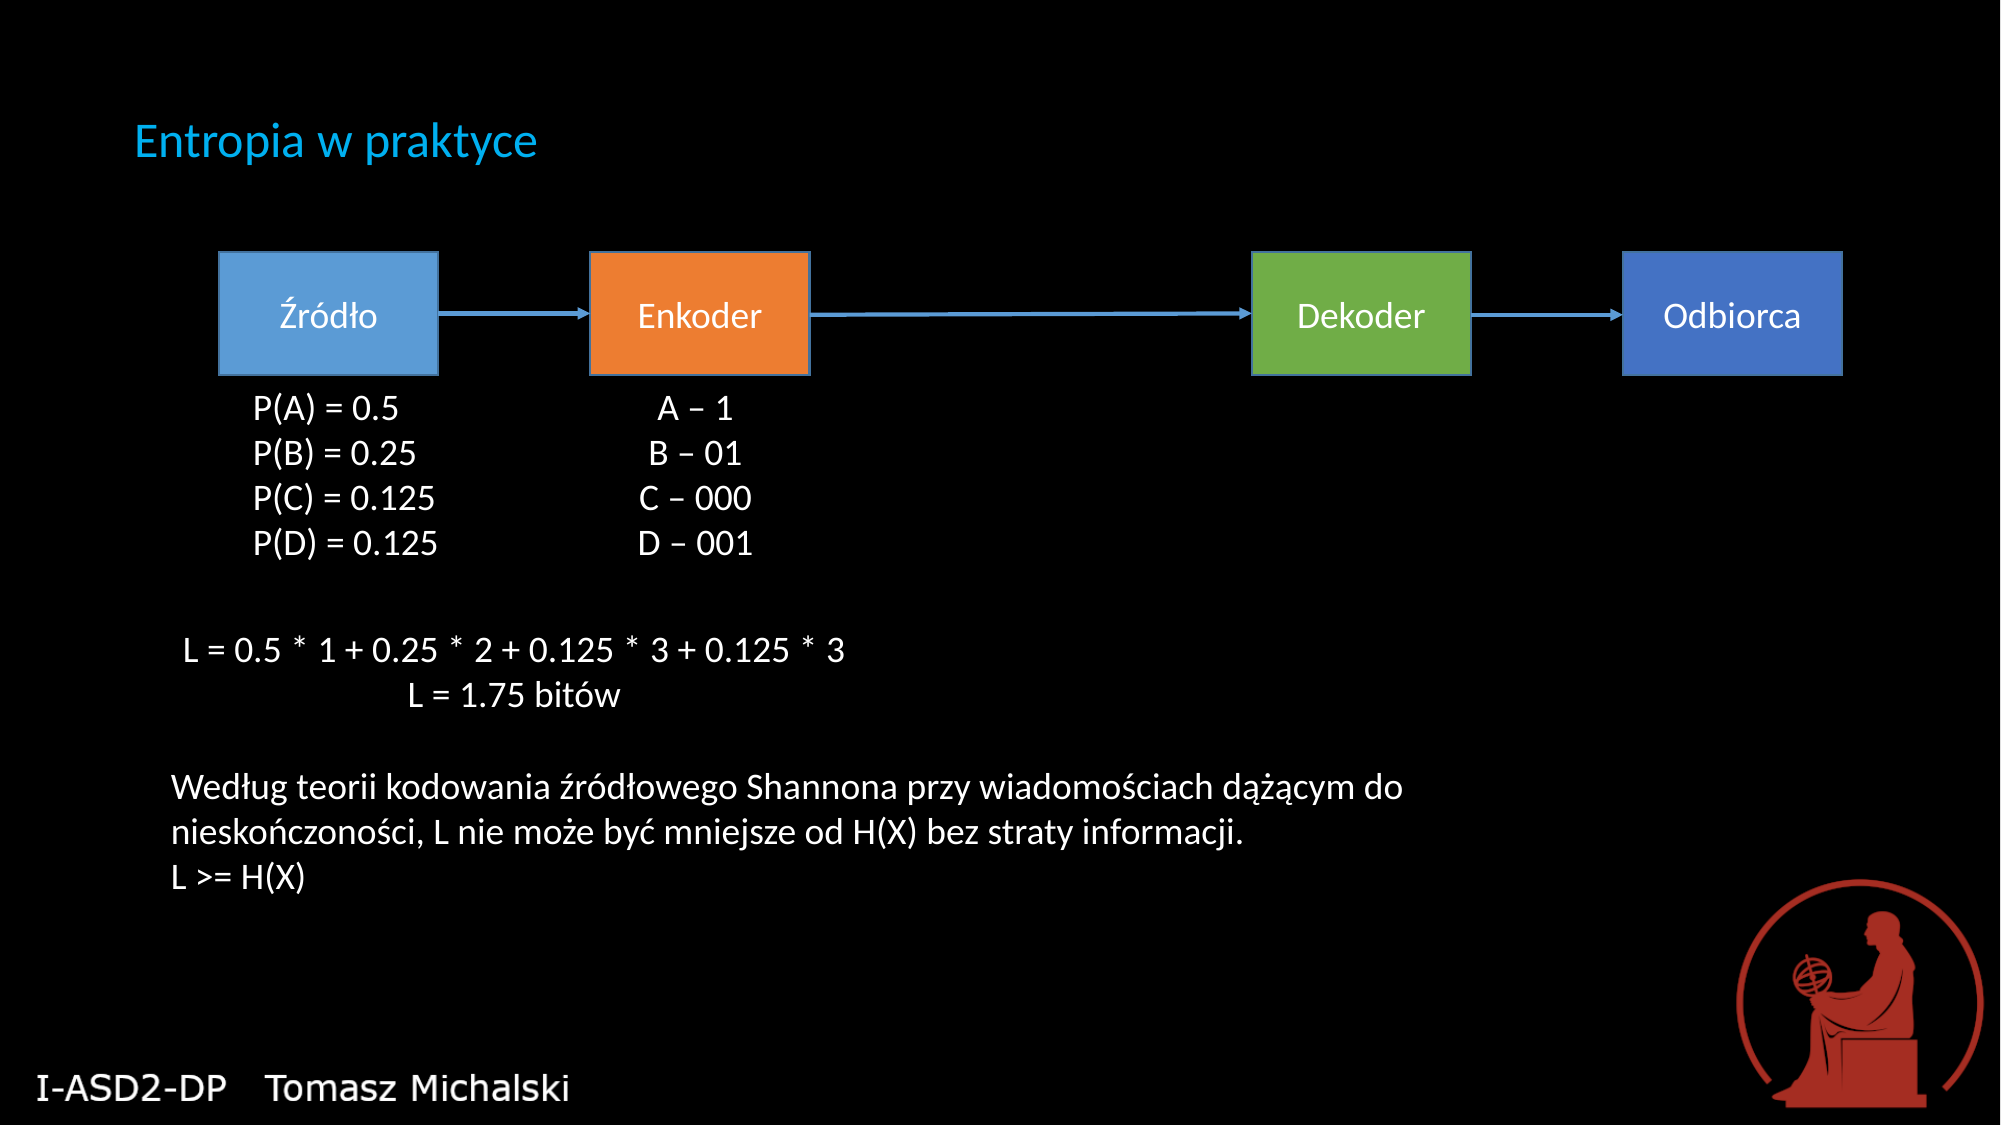

Entropia w praktyce

Odbiorca
Dekoder
Źródło
Enkoder
P(A) = 0.5
P(B) = 0.25
P(C) = 0.125
P(D) = 0.125

A – 1
B – 01
C – 000
D – 001

L = 0.5 * 1 + 0.25 * 2 + 0.125 * 3 + 0.125 * 3
L = 1.75 bitów

Według teorii kodowania źródłowego Shannona przy wiadomościach dążącym do nieskończoności, L nie może być mniejsze od H(X) bez straty informacji.
L >= H(X)